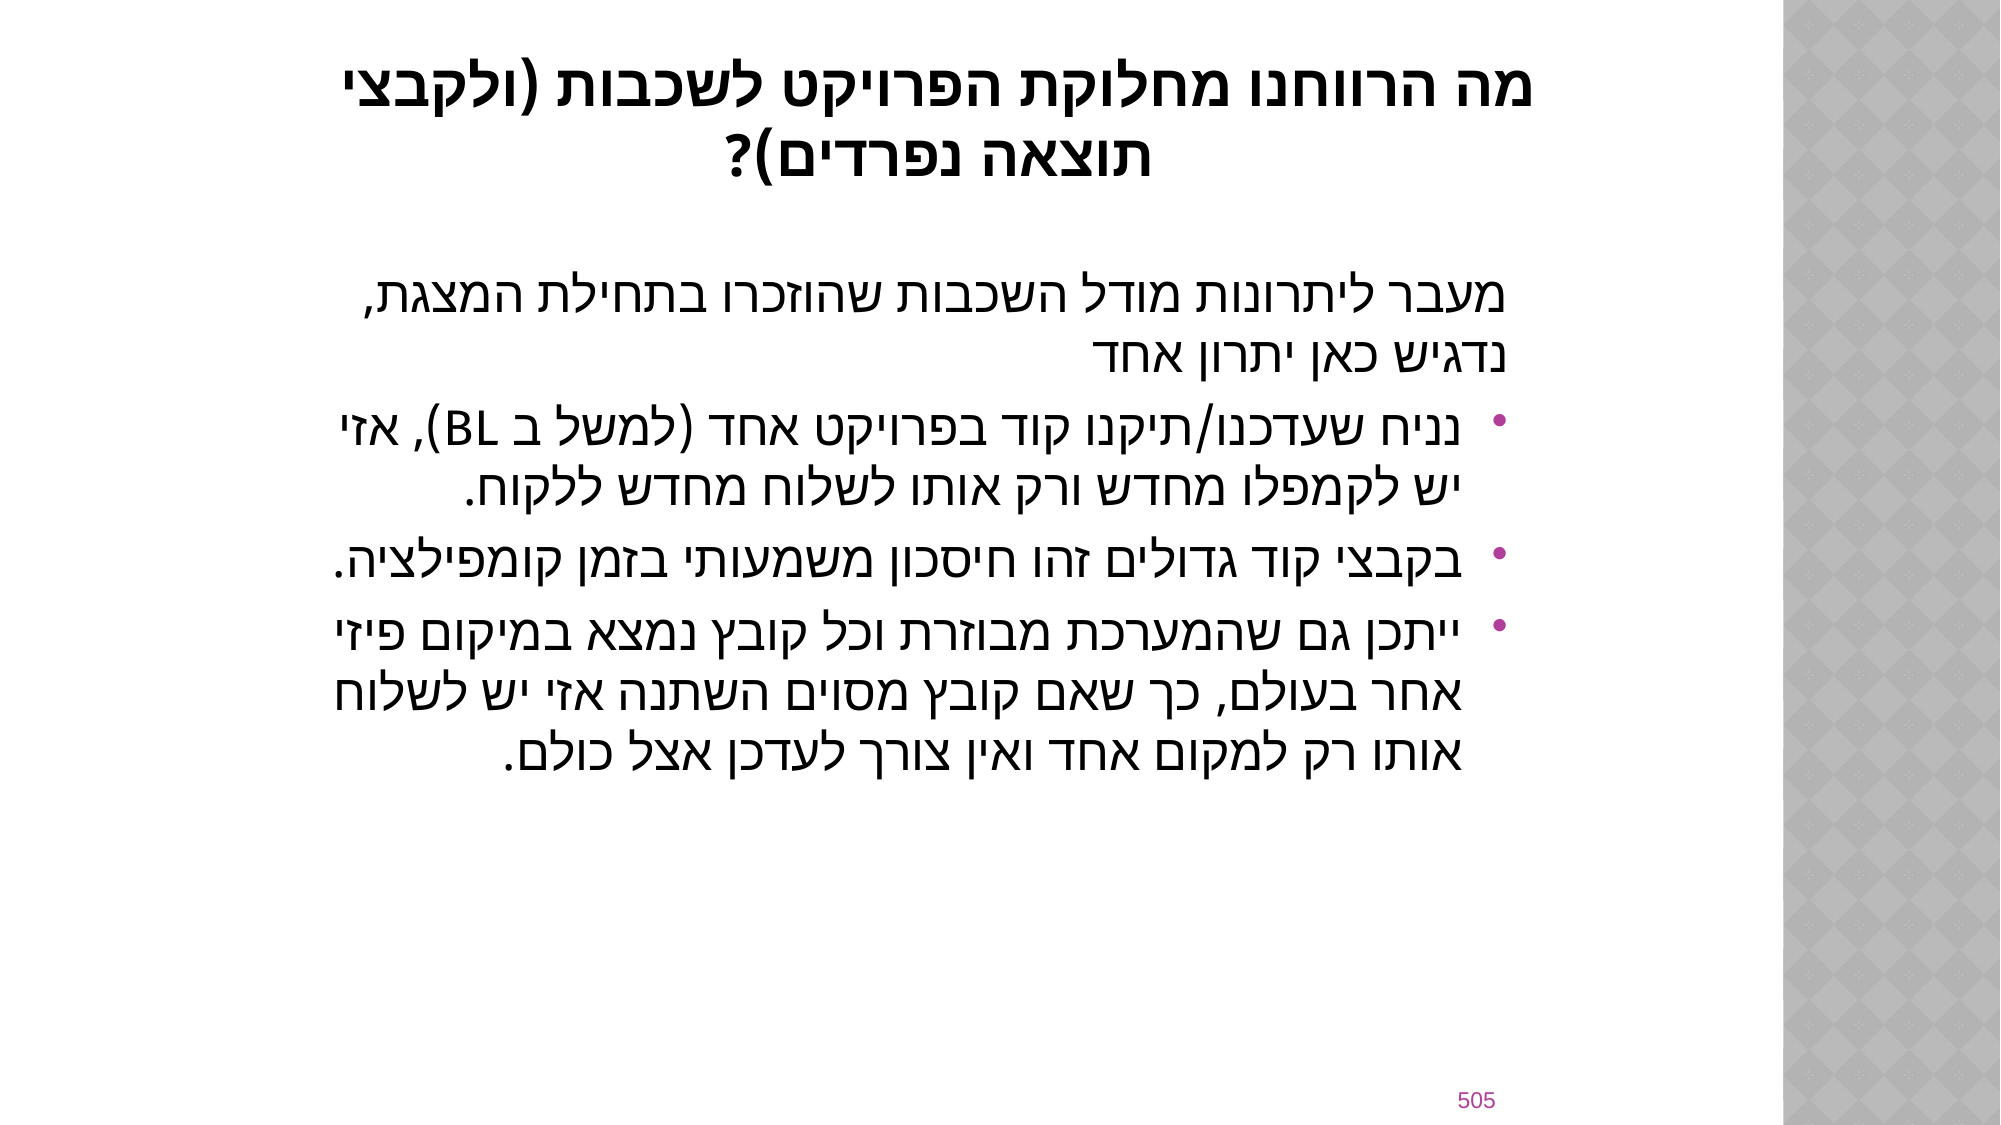

# מה הרווחנו מחלוקת הפרויקט לשכבות (ולקבצי תוצאה נפרדים)?
מעבר ליתרונות מודל השכבות שהוזכרו בתחילת המצגת, נדגיש כאן יתרון אחד
נניח שעדכנו/תיקנו קוד בפרויקט אחד (למשל ב BL), אזי יש לקמפלו מחדש ורק אותו לשלוח מחדש ללקוח.
בקבצי קוד גדולים זהו חיסכון משמעותי בזמן קומפילציה.
ייתכן גם שהמערכת מבוזרת וכל קובץ נמצא במיקום פיזי אחר בעולם, כך שאם קובץ מסוים השתנה אזי יש לשלוח אותו רק למקום אחד ואין צורך לעדכן אצל כולם.

505